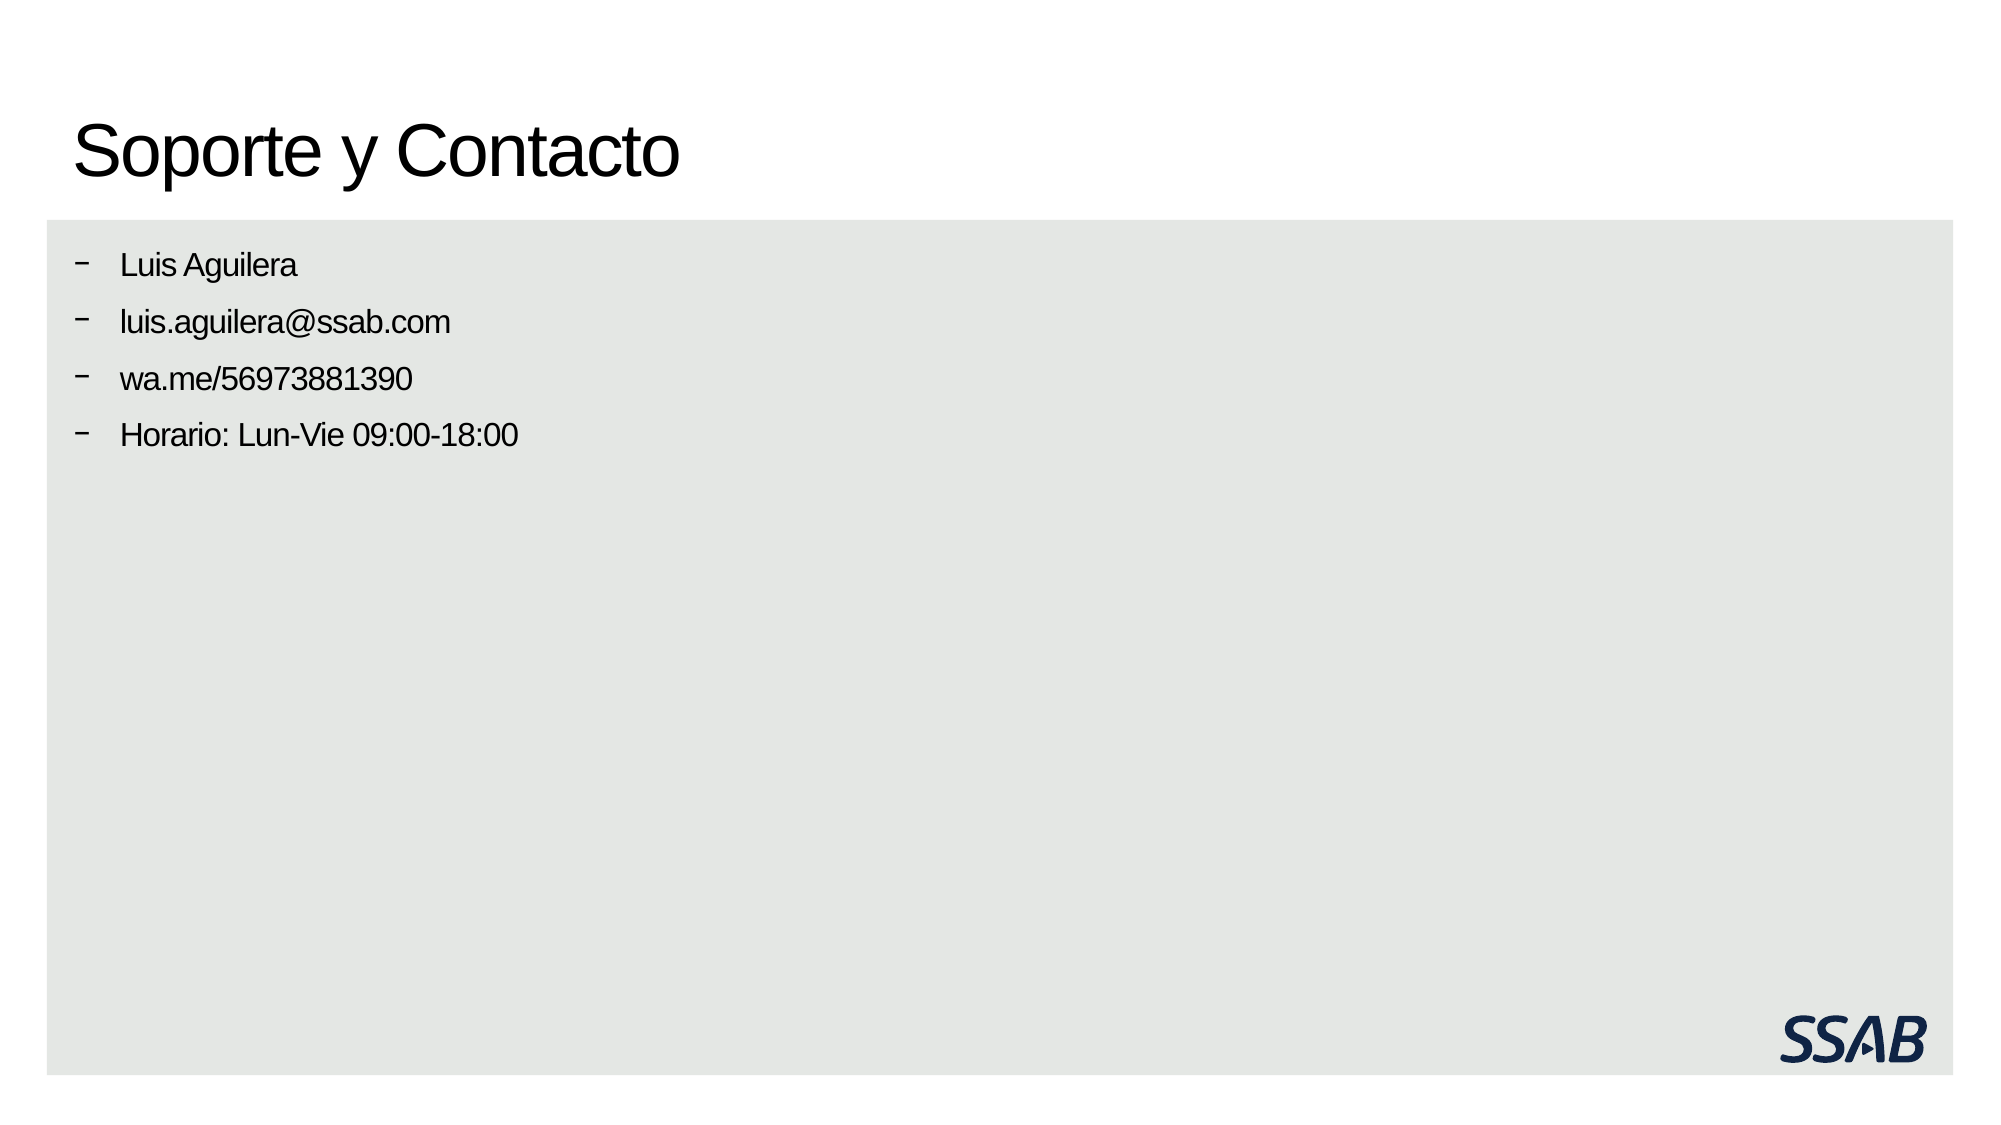

# Soporte y Contacto
Luis Aguilera
luis.aguilera@ssab.com
wa.me/56973881390
Horario: Lun-Vie 09:00-18:00